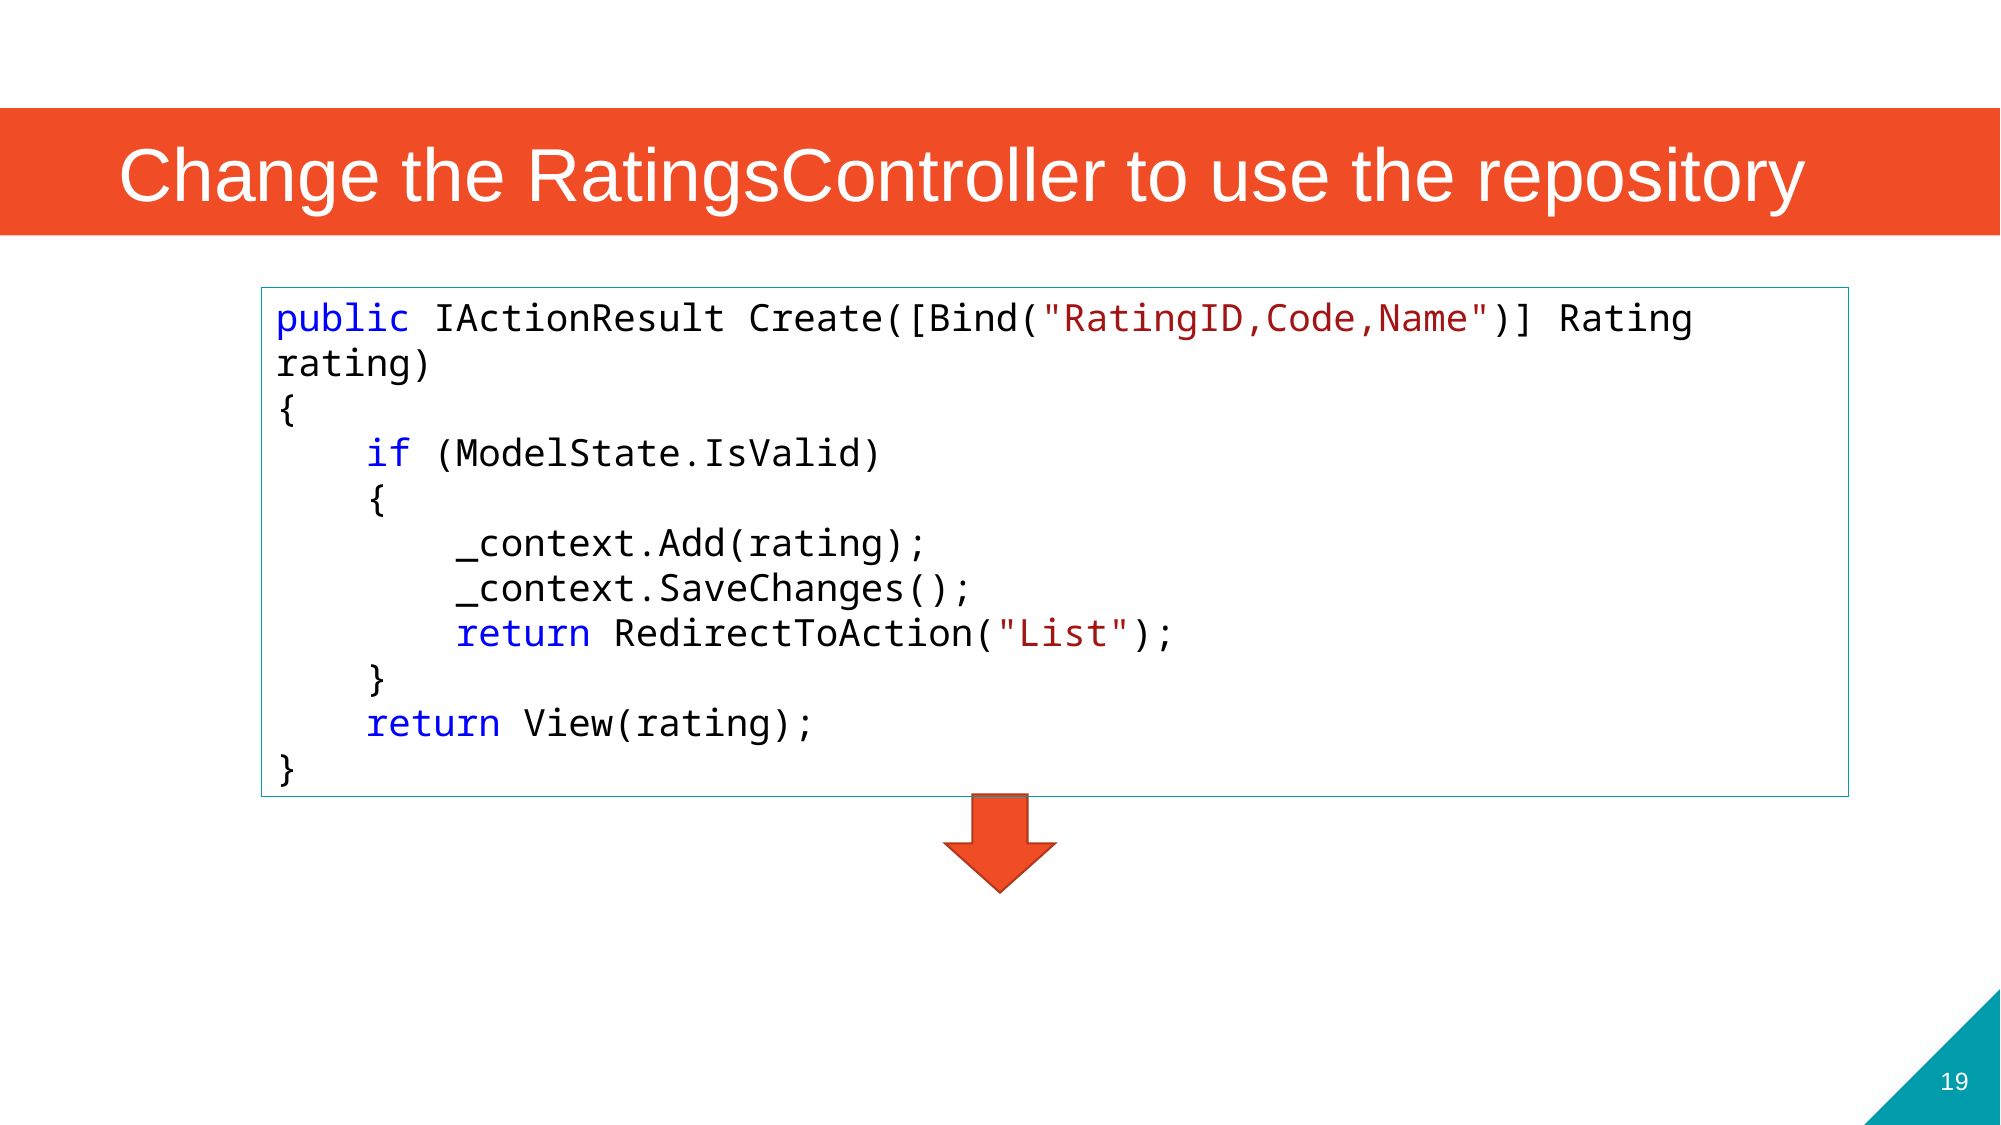

# Change the RatingsController to use the repository
public IActionResult Create([Bind("RatingID,Code,Name")] Rating rating)
{
    if (ModelState.IsValid)
    {
        _context.Add(rating);
        _context.SaveChanges();
        return RedirectToAction("List");
    }
    return View(rating);
}

19